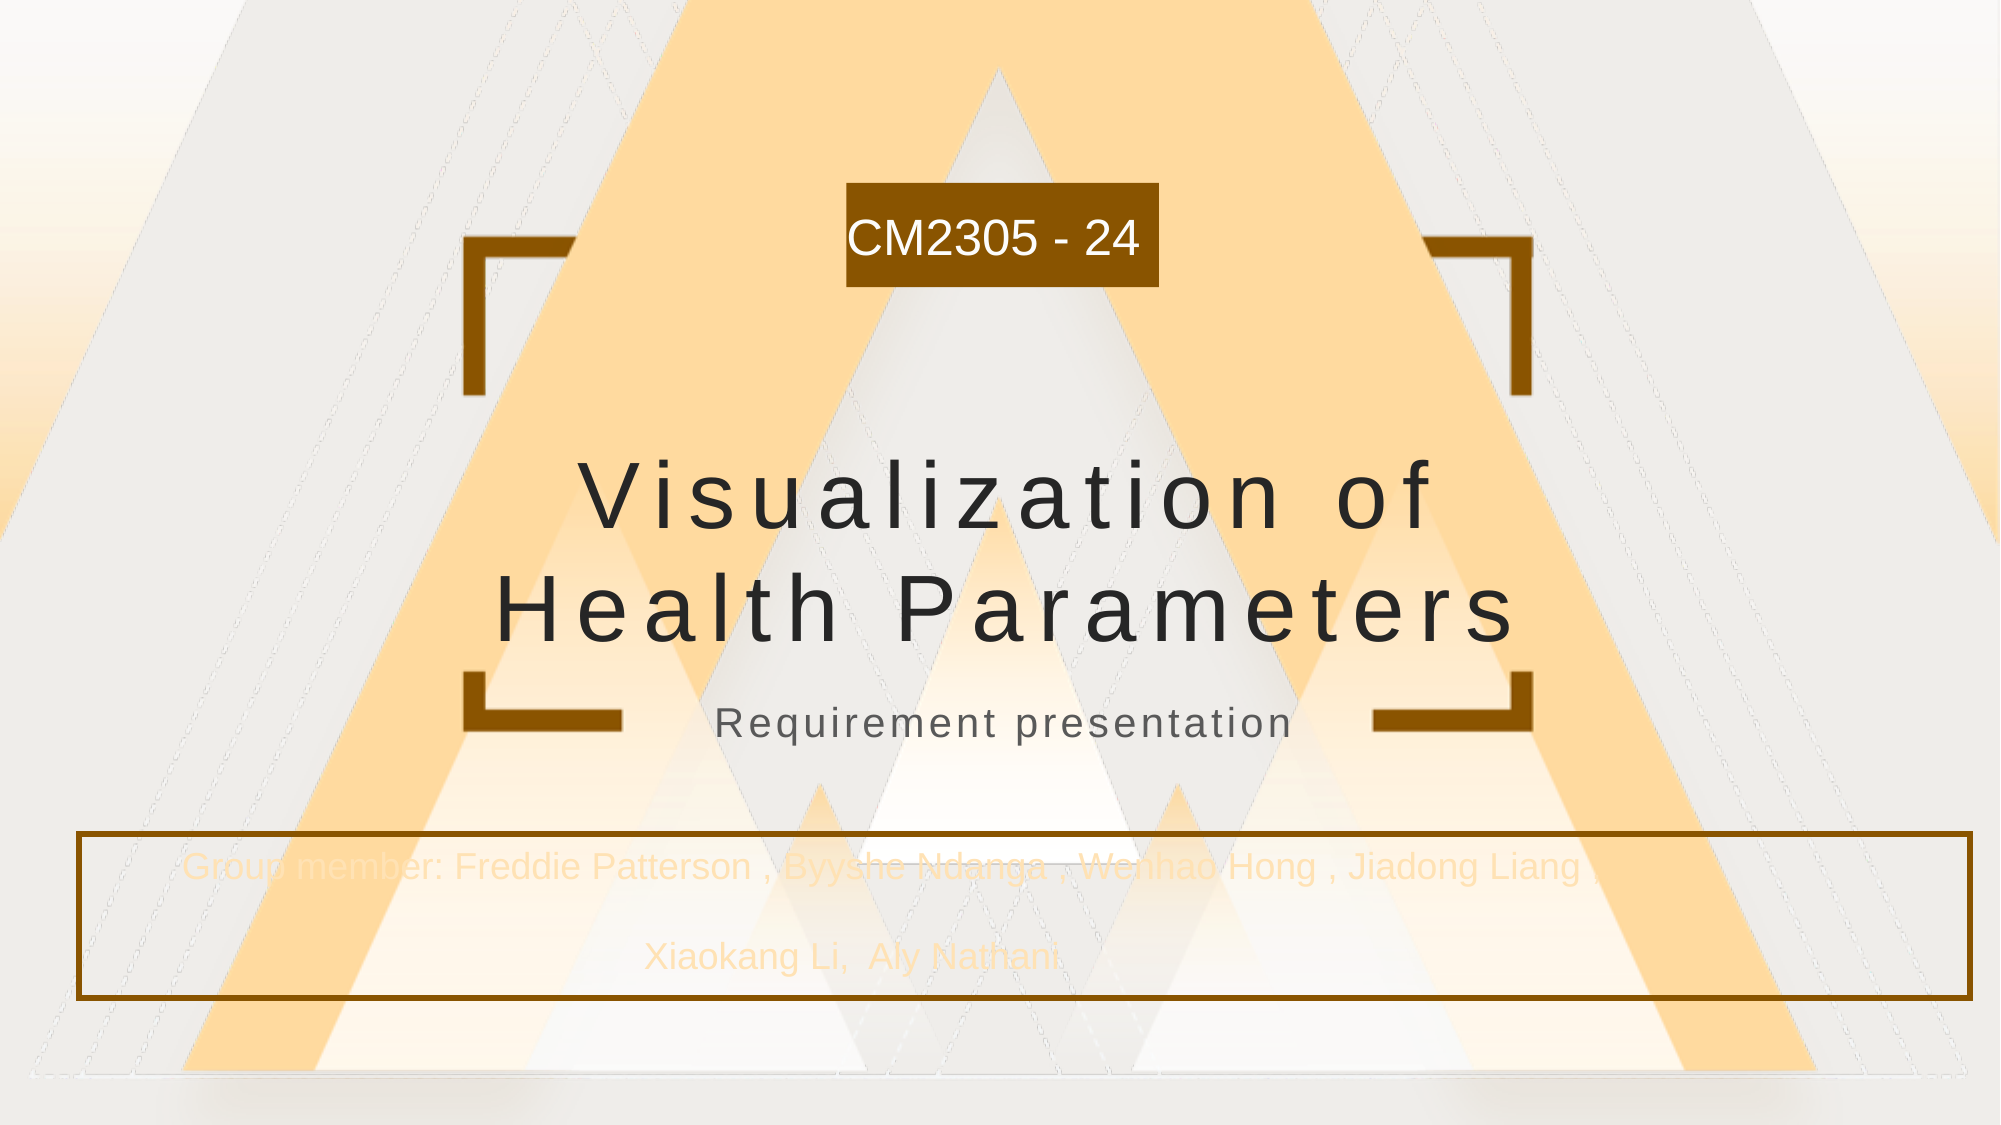

CM2305 - 24

Visualization of Health Parameters
Requirement presentation
    Group member: Freddie Patterson , Byyshe Ndanga , Wenhao Hong , Jiadong Liang ,

                                                Xiaokang Li,  Aly Nathani